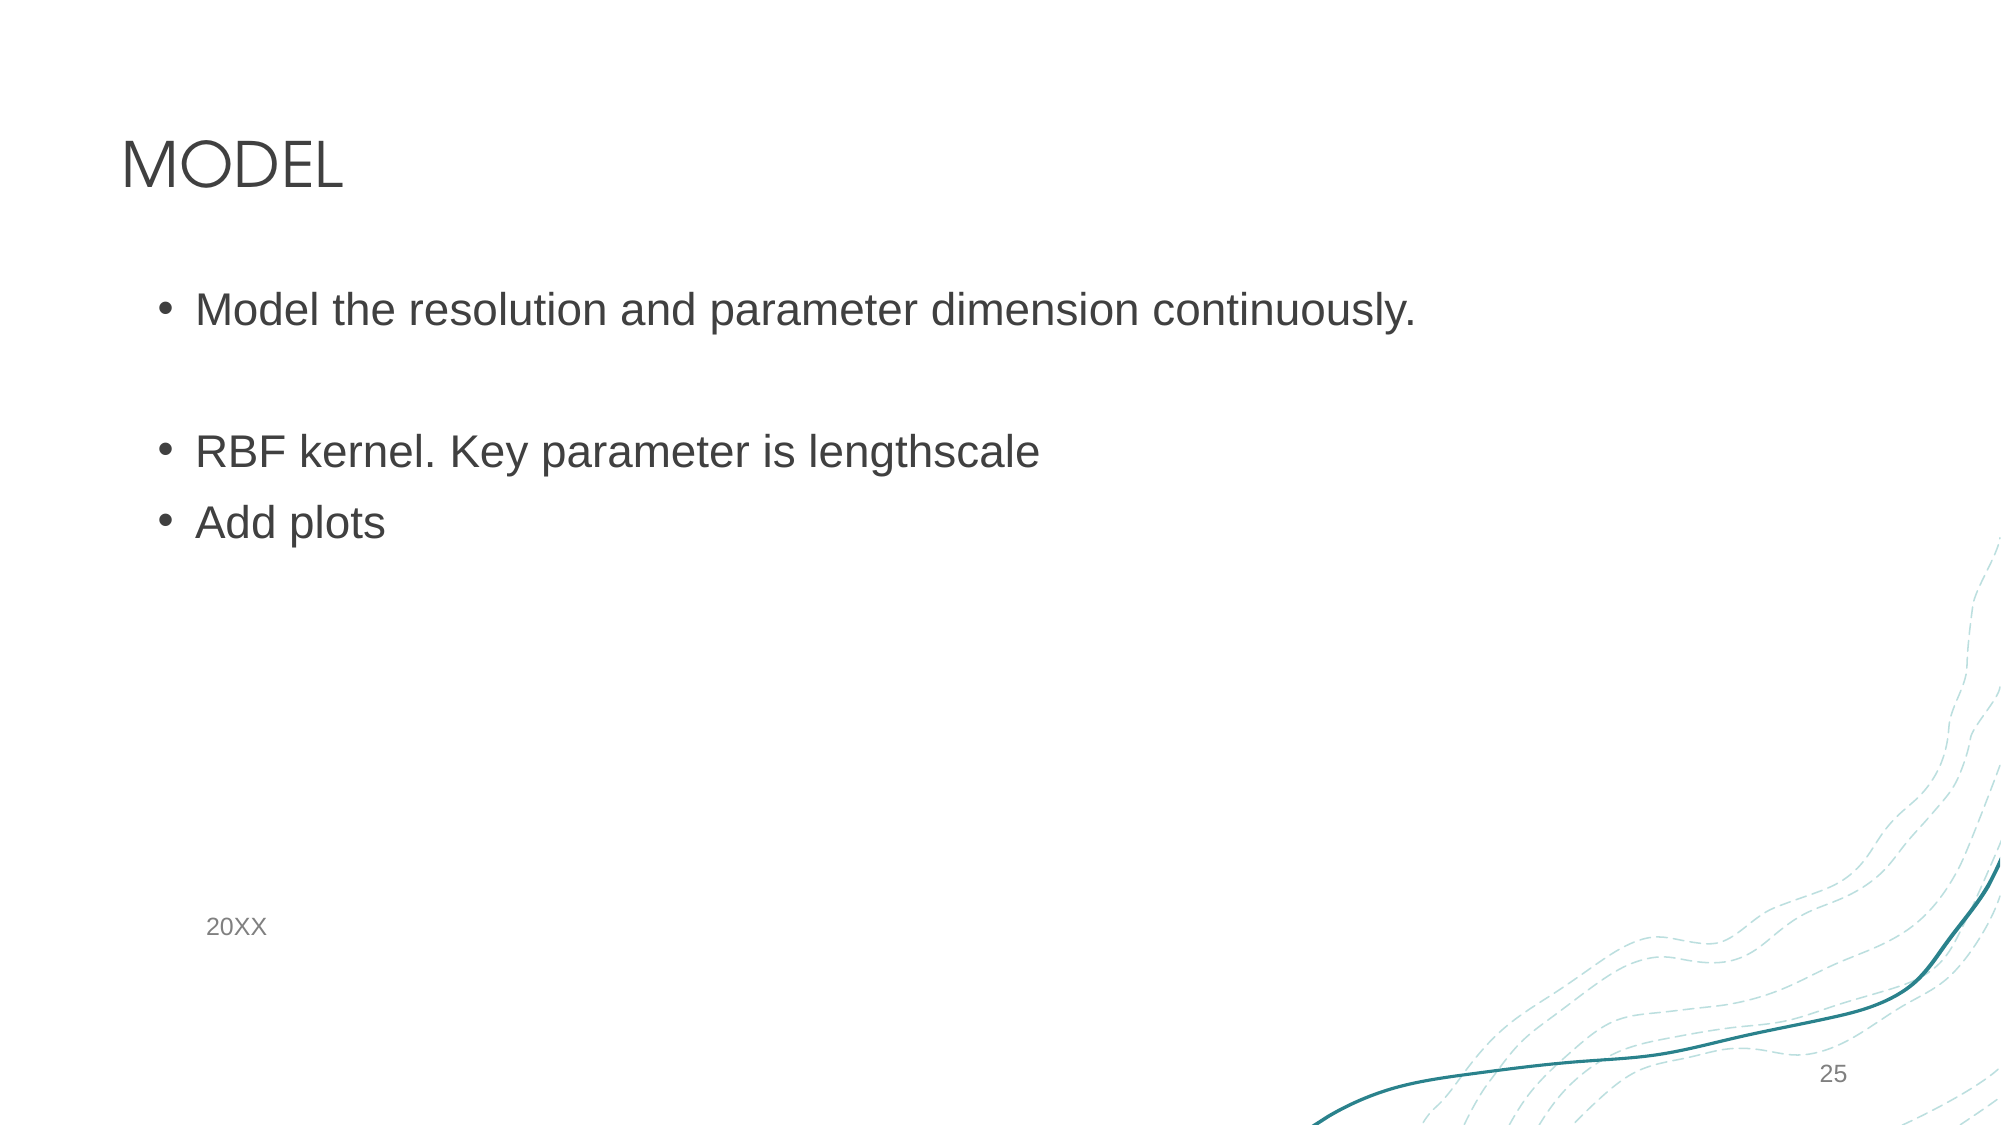

# model
Model the resolution and parameter dimension continuously.

RBF kernel. Key parameter is lengthscale
Add plots

20XX
25